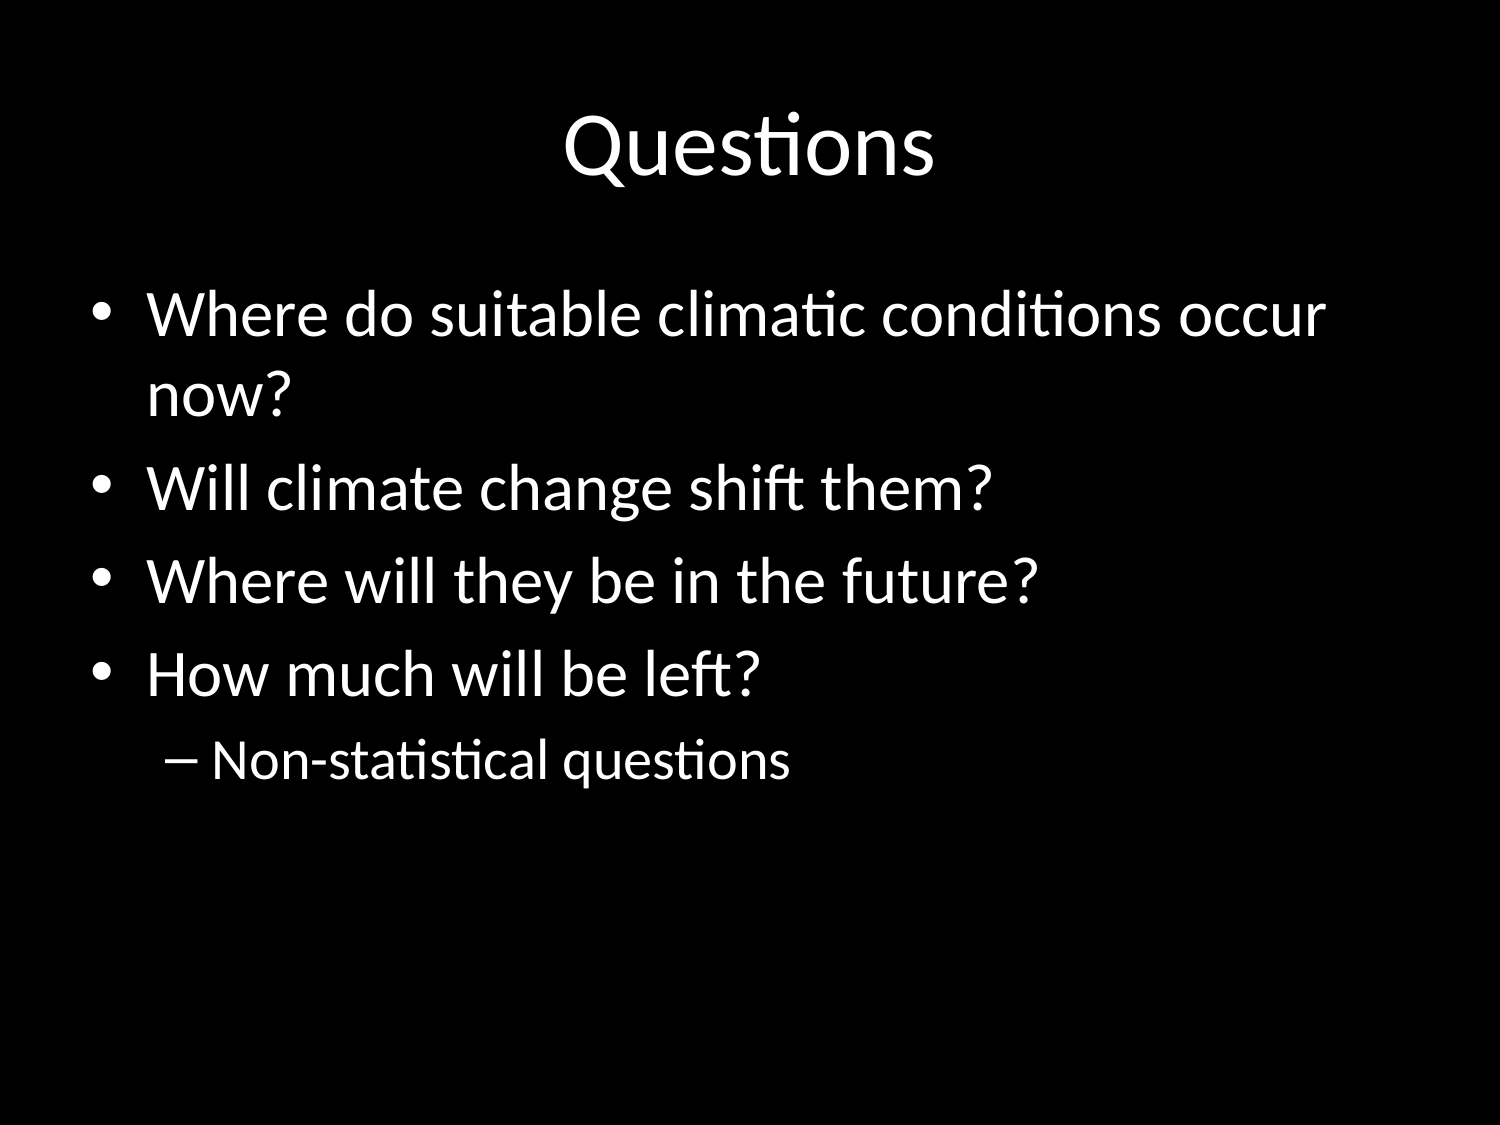

# Questions
Where do suitable climatic conditions occur now?
Will climate change shift them?
Where will they be in the future?
How much will be left?
Non-statistical questions